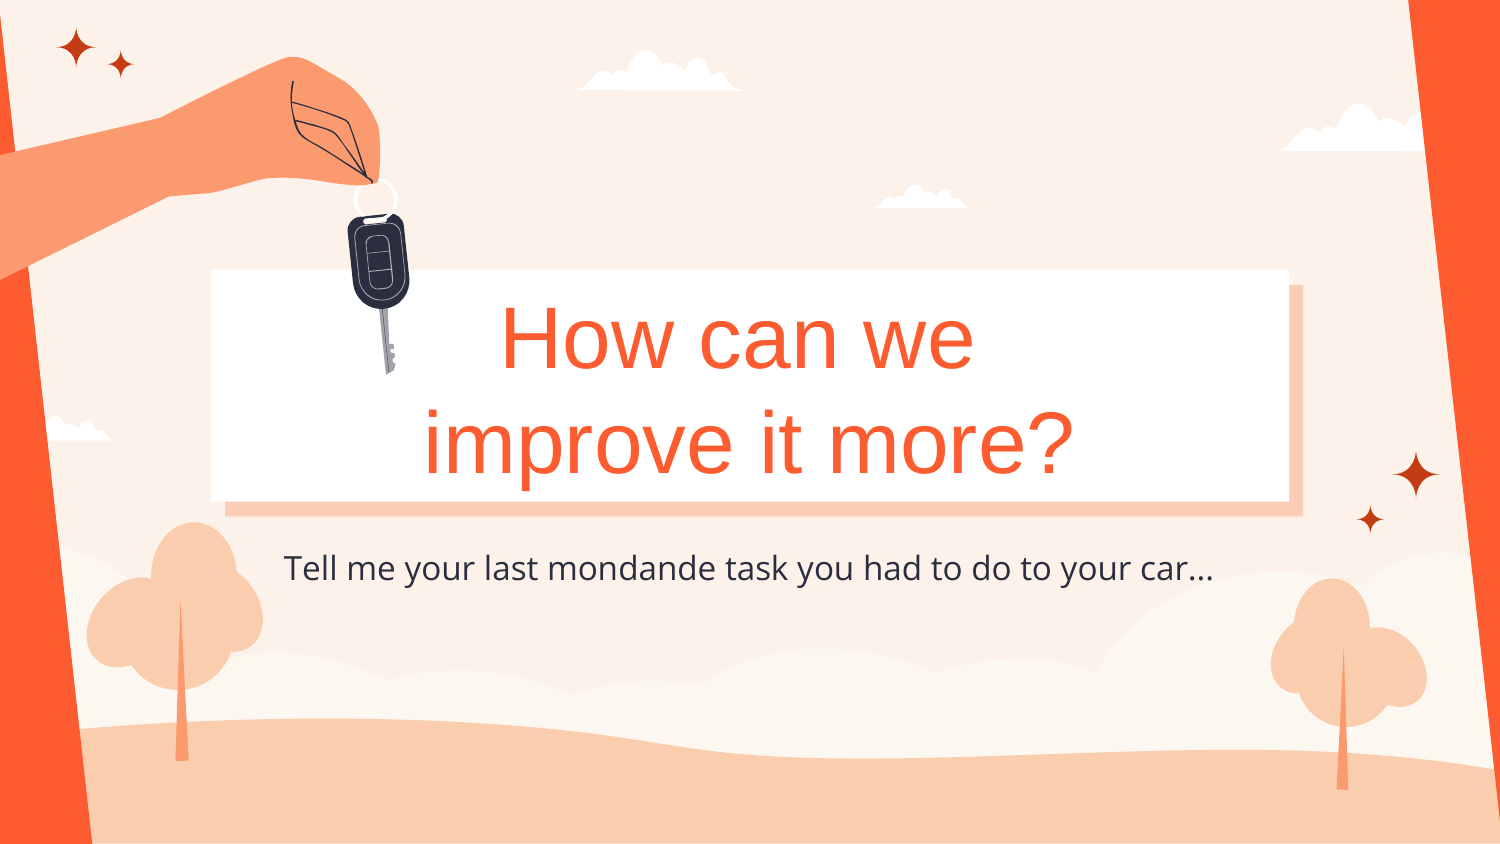

# How can we improve it more?
Tell me your last mondande task you had to do to your car...